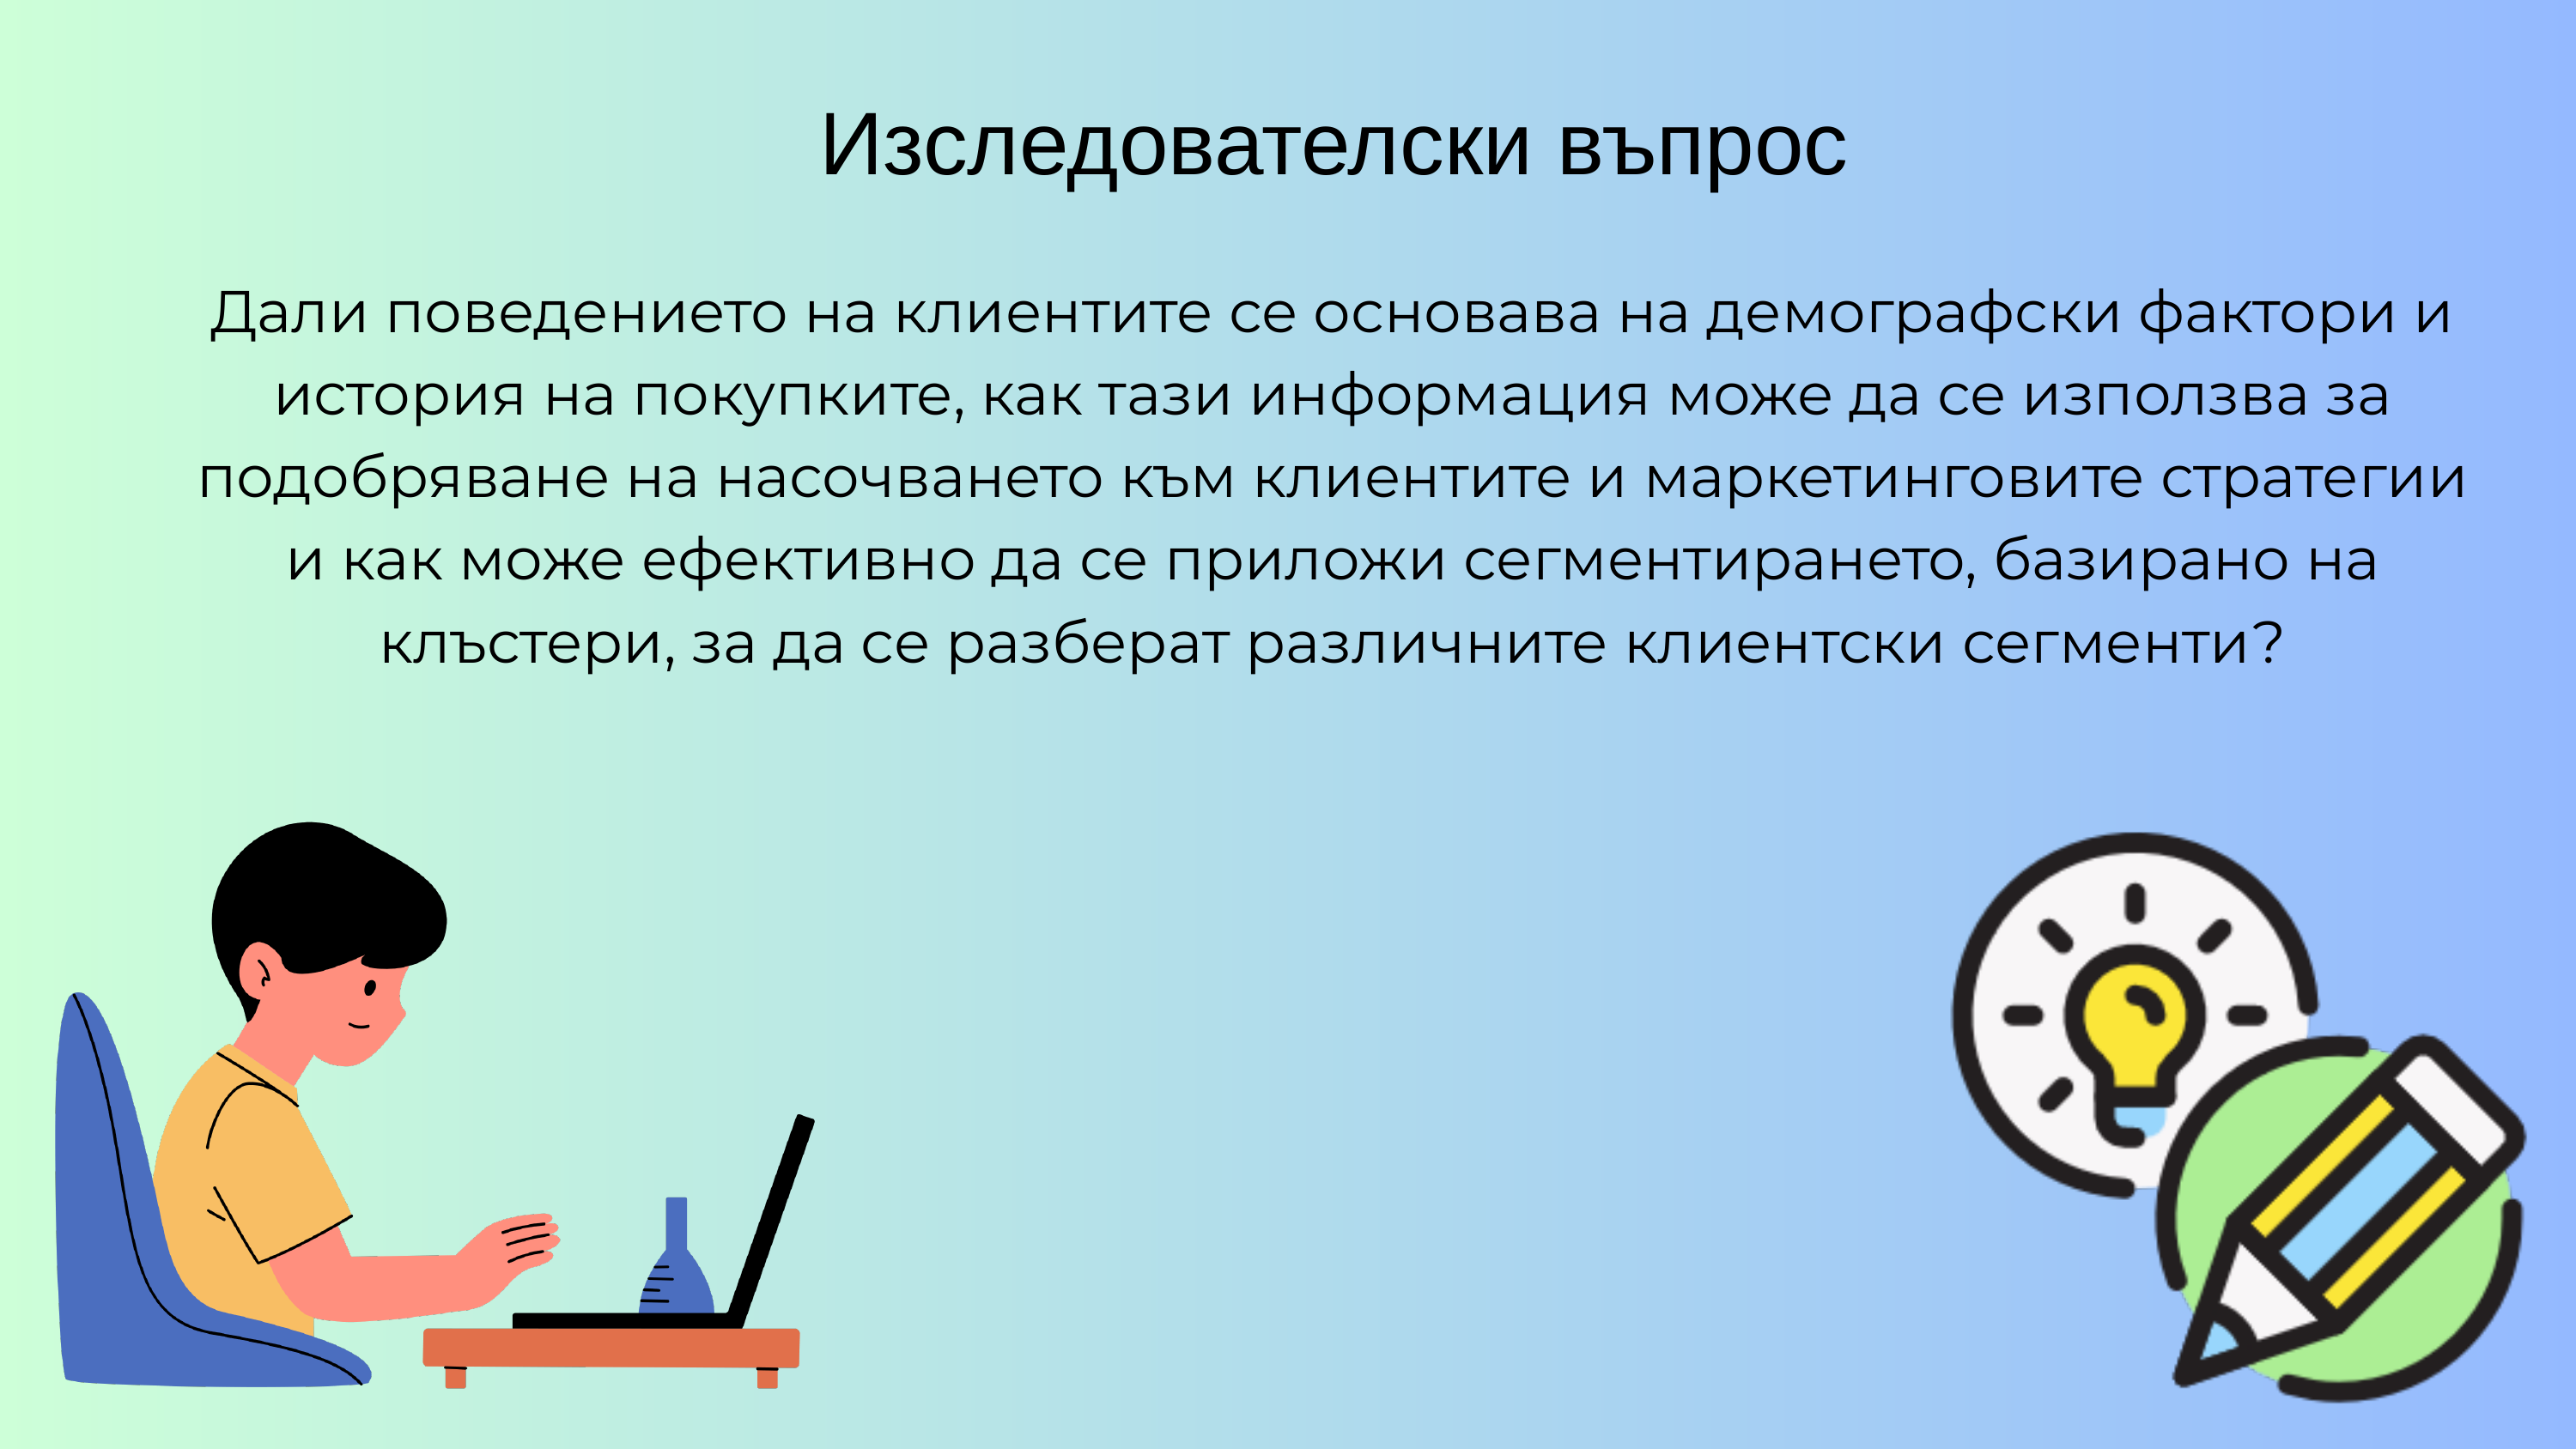

Изследователски въпрос
Дали поведението на клиентите се основава на демографски фактори и история на покупките, как тази информация може да се използва за подобряване на насочването към клиентите и маркетинговите стратегии и как може ефективно да се приложи сегментирането, базирано на клъстери, за да се разберат различните клиентски сегменти?